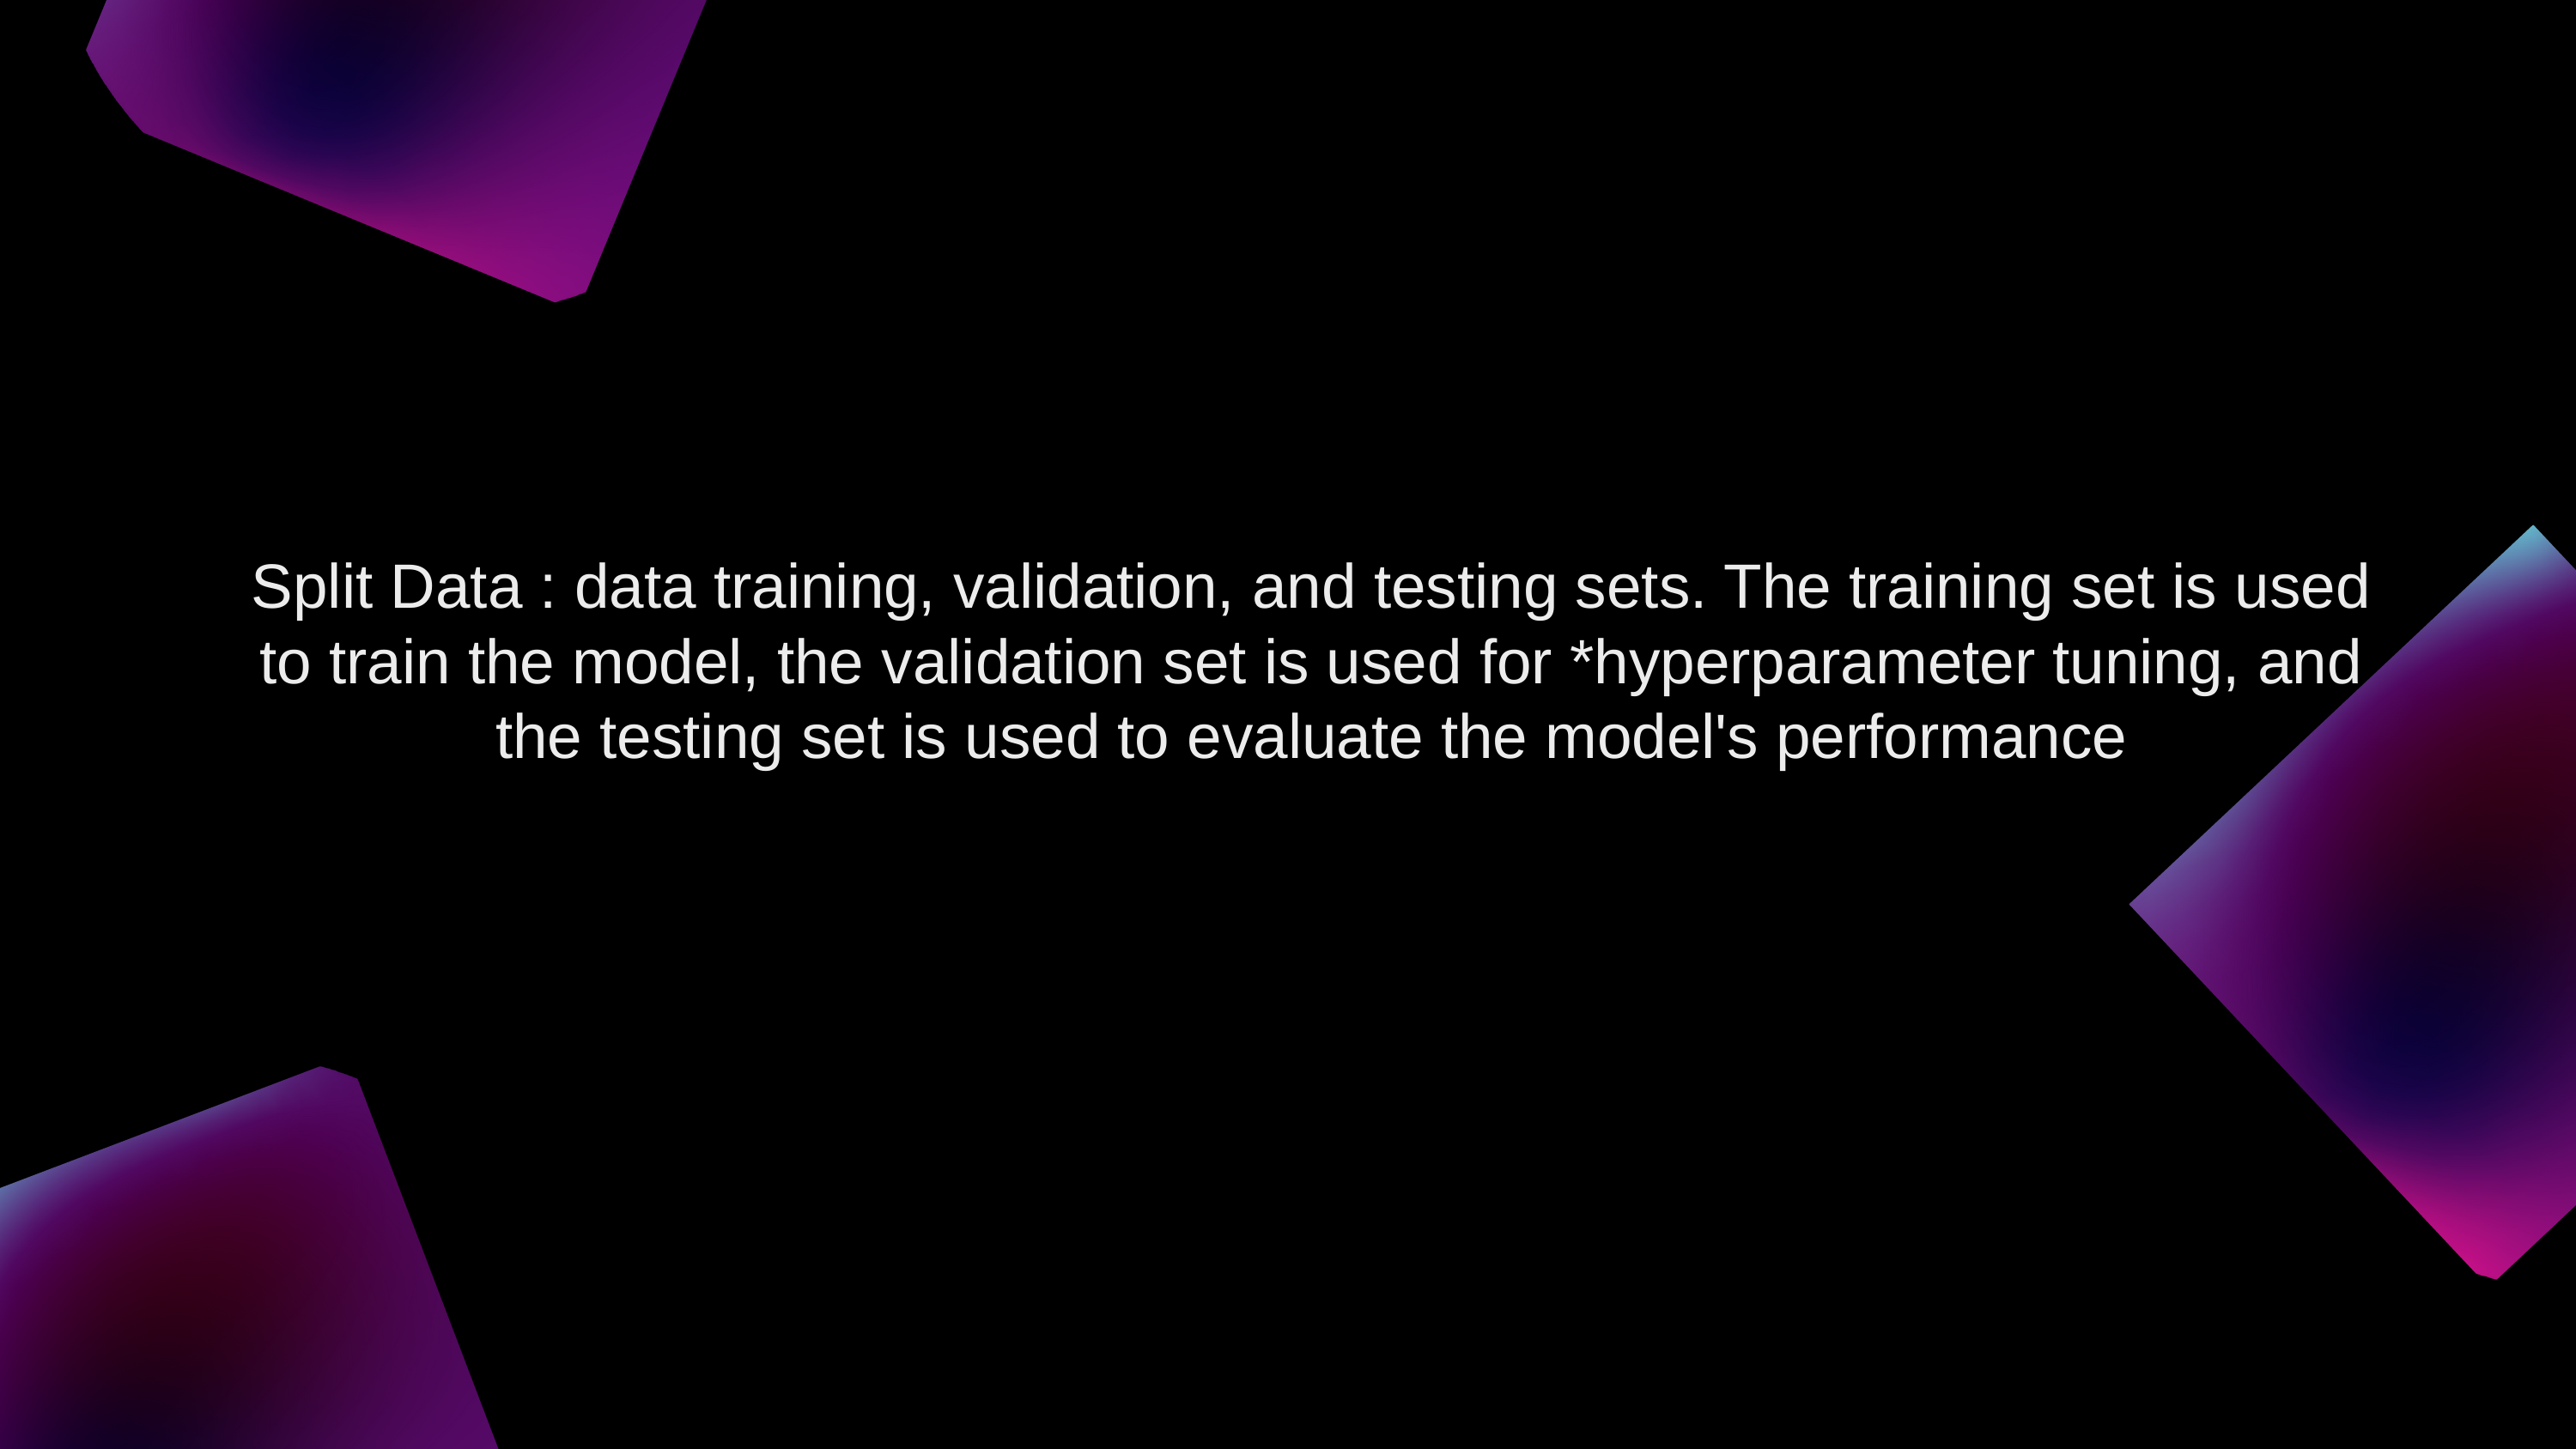

Split Data : data training, validation, and testing sets. The training set is used to train the model, the validation set is used for *hyperparameter tuning, and the testing set is used to evaluate the model's performance